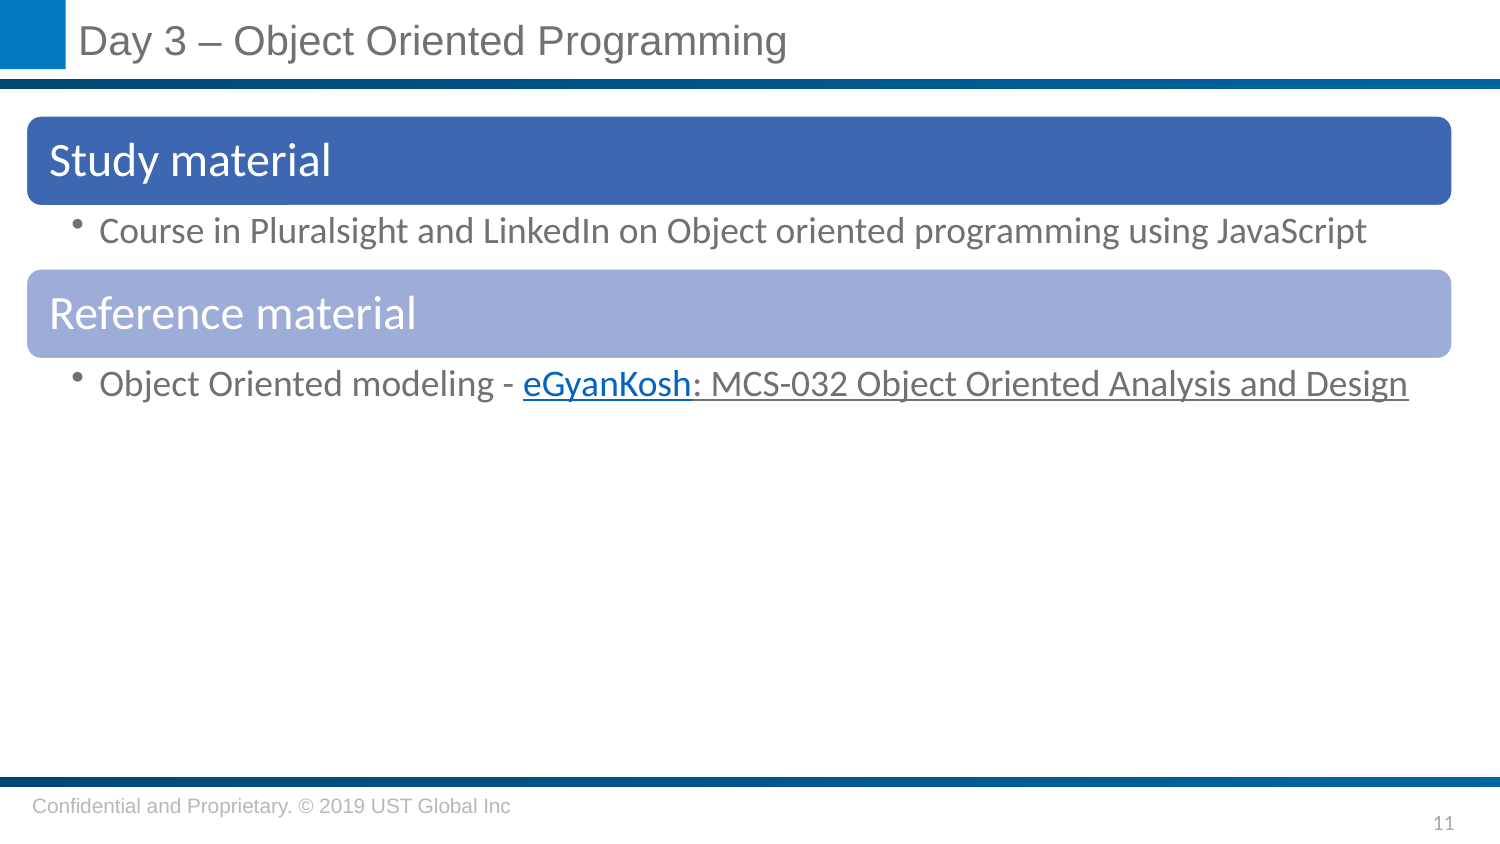

# Day 3 – Object Oriented Programming

Study material
Course in Pluralsight and LinkedIn on Object oriented programming using JavaScript
Reference material
Object Oriented modeling - eGyanKosh: MCS-032 Object Oriented Analysis and Design